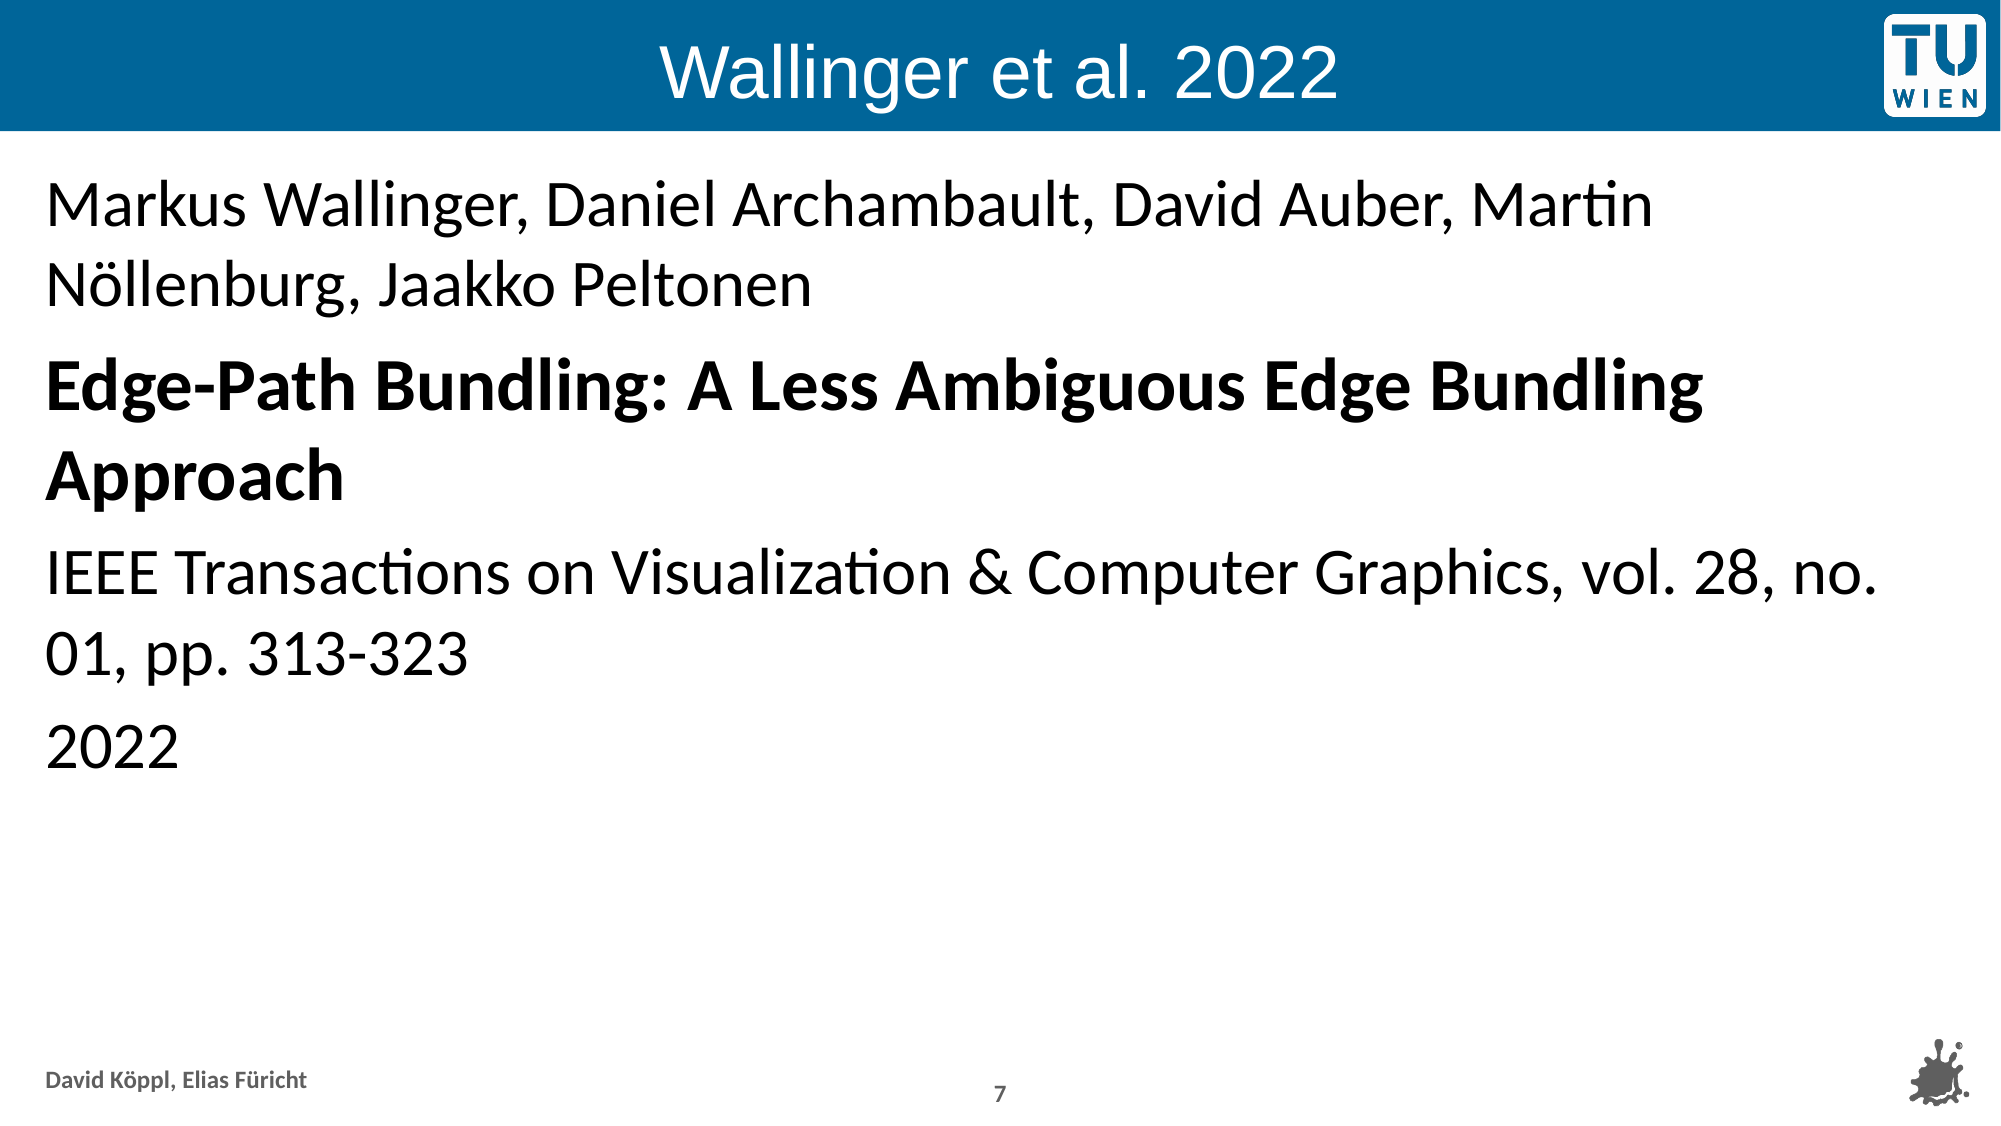

# Wallinger et al. 2022
Markus Wallinger, Daniel Archambault, David Auber, Martin Nöllenburg, Jaakko Peltonen
Edge-Path Bundling: A Less Ambiguous Edge Bundling Approach
IEEE Transactions on Visualization & Computer Graphics, vol. 28, no. 01, pp. 313-323
2022

7
David Köppl, Elias Füricht